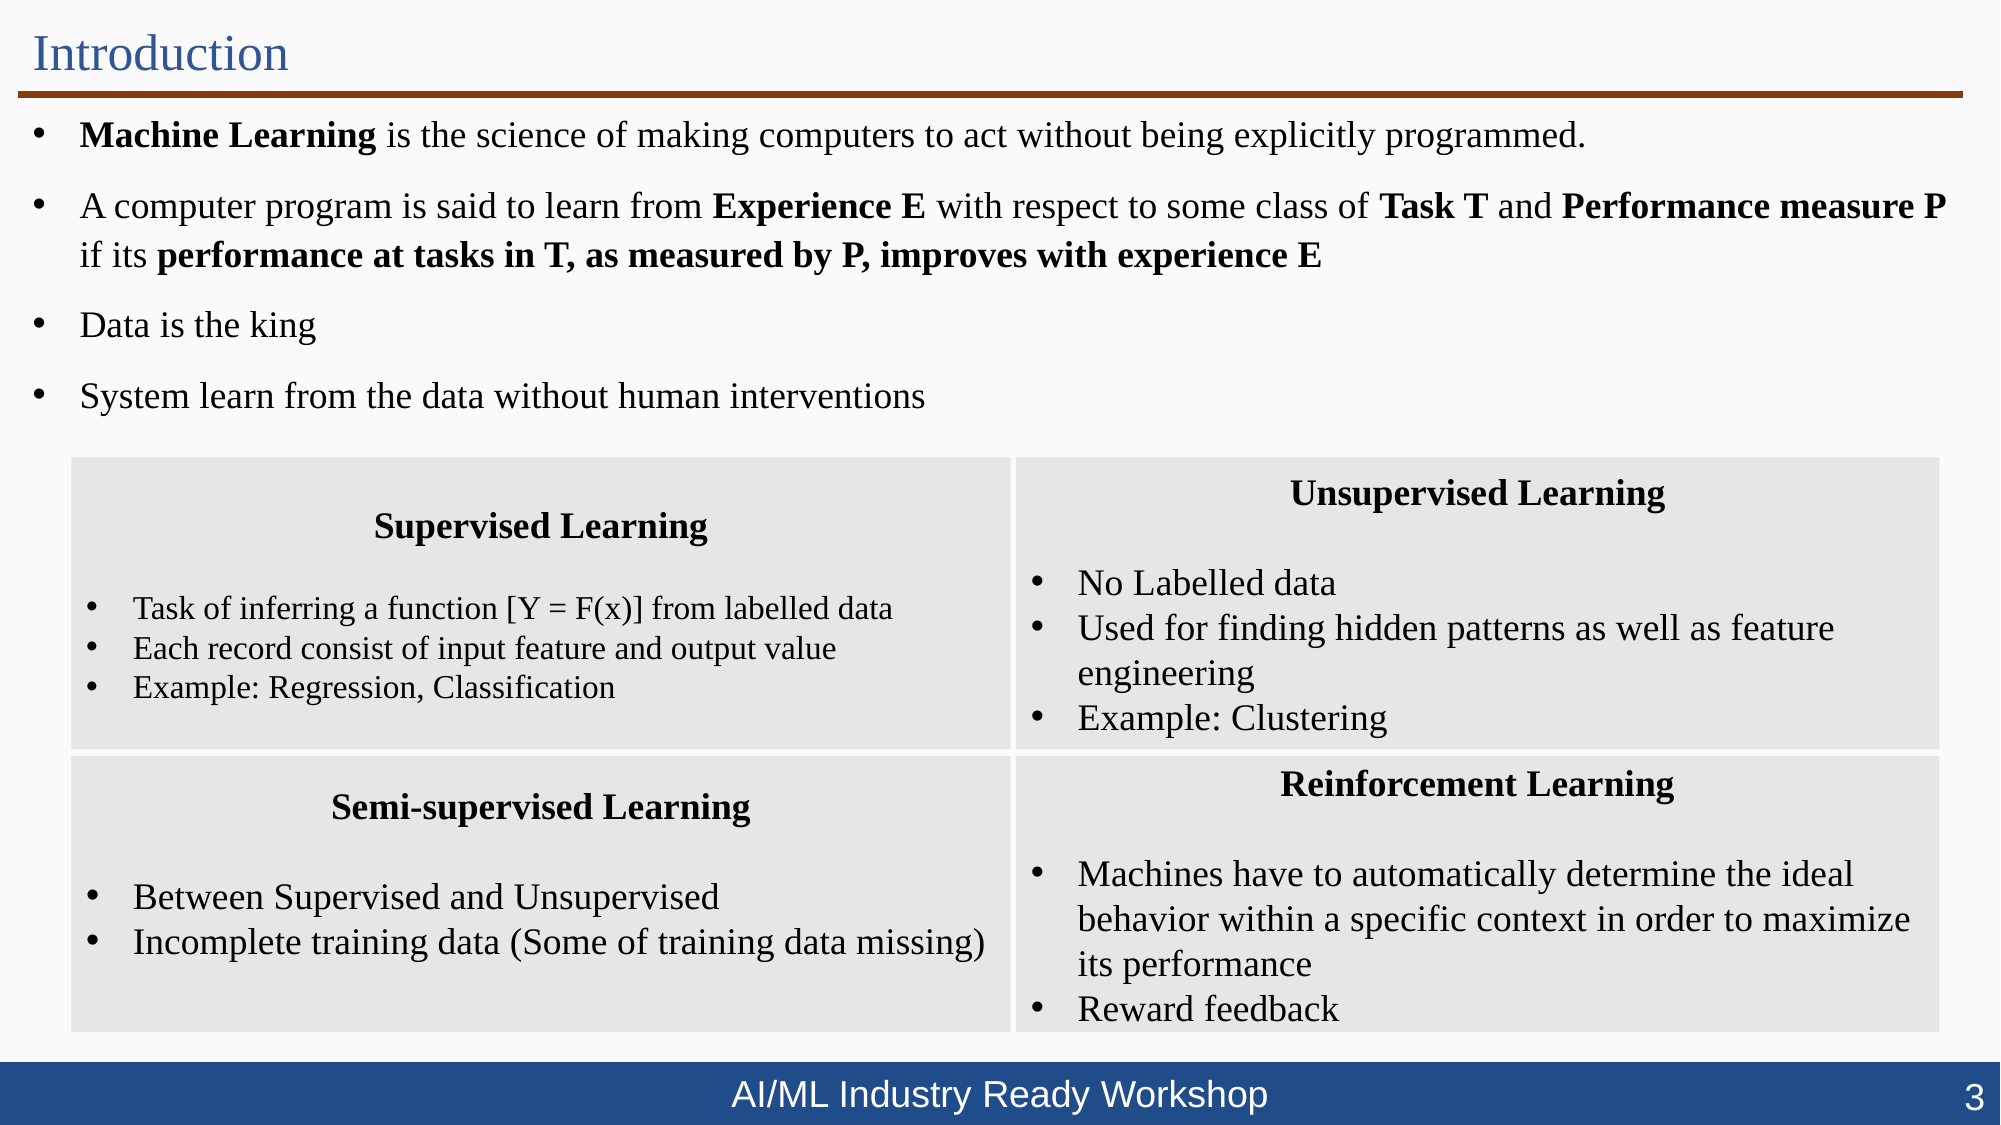

# Introduction
Machine Learning is the science of making computers to act without being explicitly programmed.
A computer program is said to learn from Experience E with respect to some class of Task T and Performance measure P if its performance at tasks in T, as measured by P, improves with experience E
Data is the king
System learn from the data without human interventions
Unsupervised Learning
No Labelled data
Used for finding hidden patterns as well as feature engineering
Example: Clustering
Supervised Learning

Task of inferring a function [Y = F(x)] from labelled data
Each record consist of input feature and output value
Example: Regression, Classification

Reinforcement Learning

Machines have to automatically determine the ideal behavior within a specific context in order to maximize its performance
Reward feedback

Semi-supervised Learning

Between Supervised and Unsupervised
Incomplete training data (Some of training data missing)